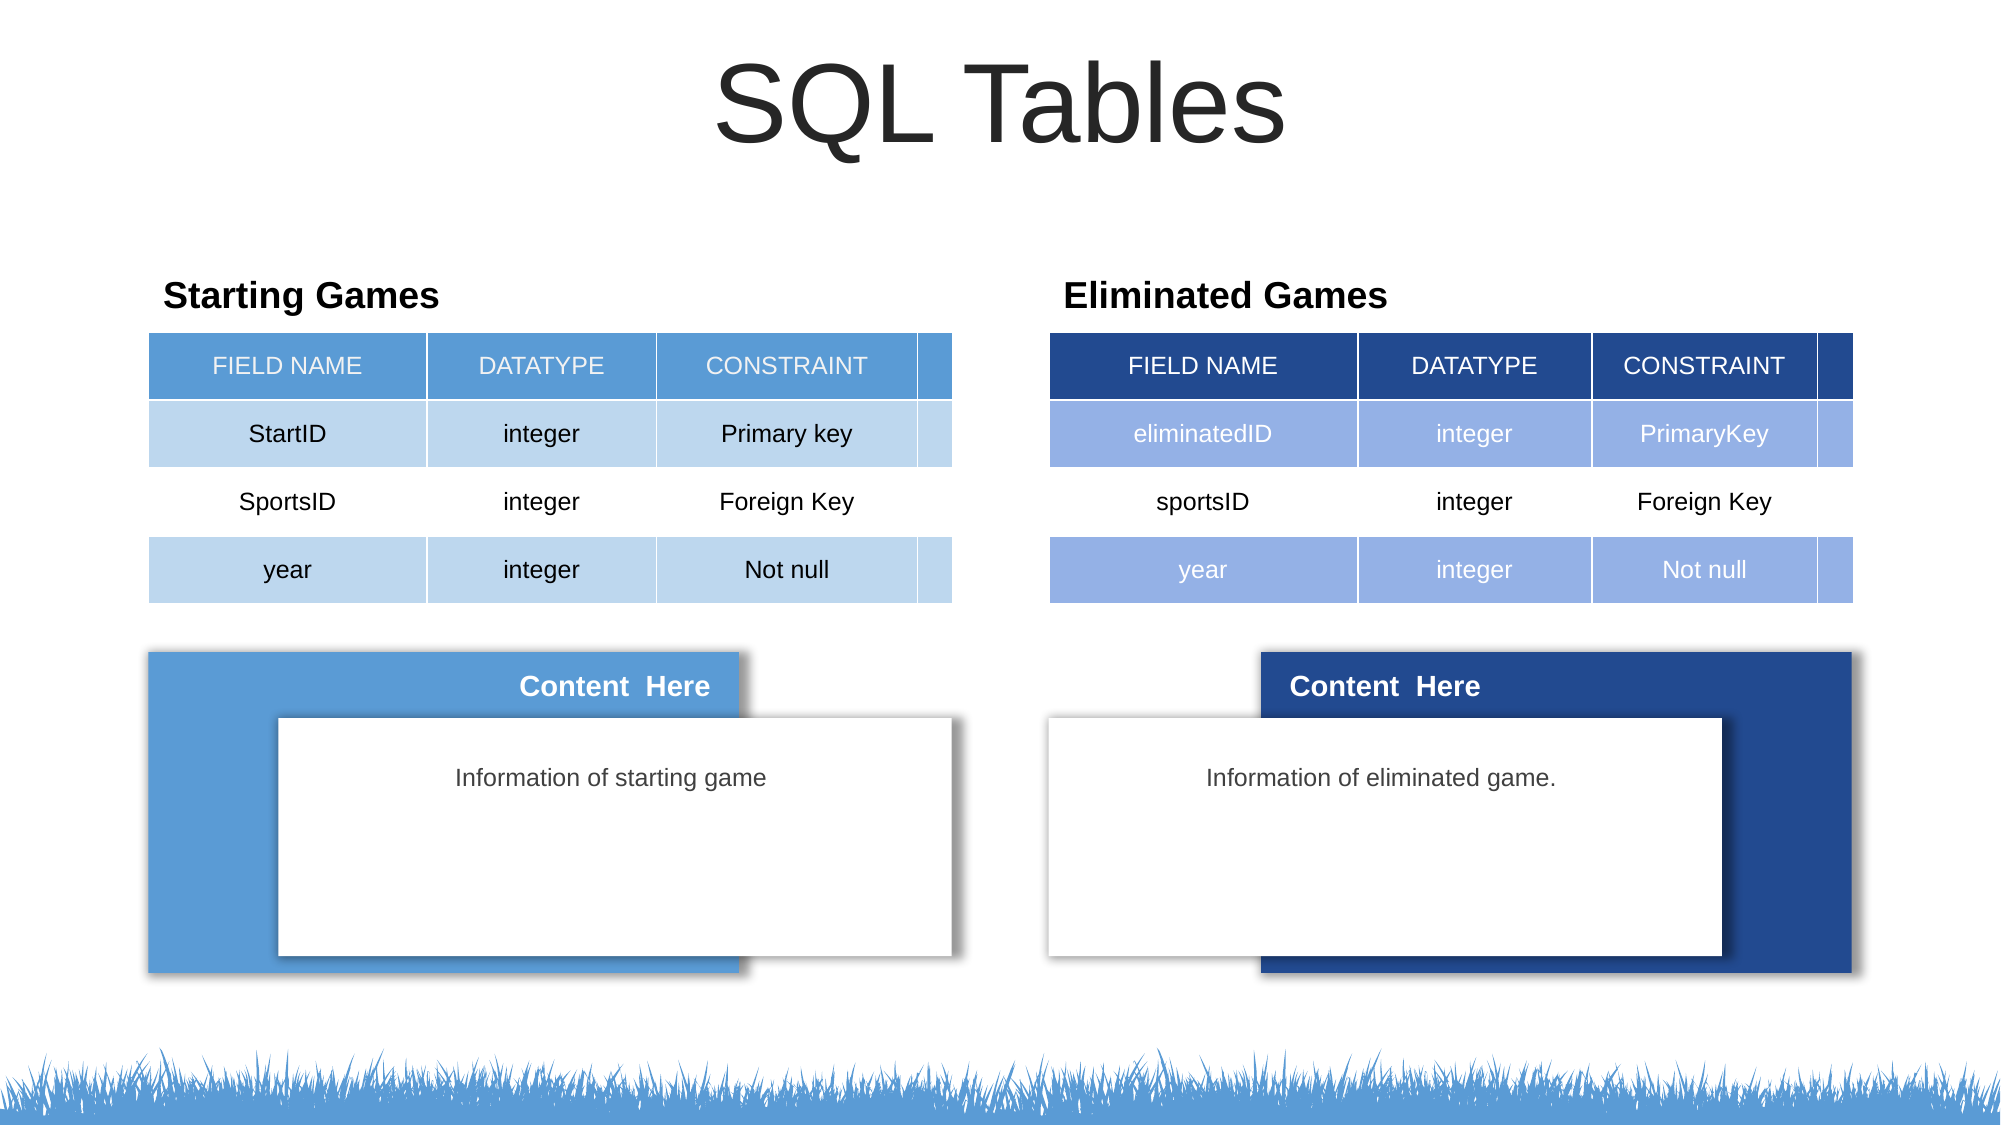

SQL Tables
Starting Games
Eliminated Games
| FIELD NAME | DATATYPE | CONSTRAINT |  |
| --- | --- | --- | --- |
| StartID | integer | Primary key |  |
| SportsID | integer | Foreign Key |  |
| year | integer | Not null |  |
| FIELD NAME | DATATYPE | CONSTRAINT |  |
| --- | --- | --- | --- |
| eliminatedID | integer | PrimaryKey |  |
| sportsID | integer | Foreign Key |  |
| year | integer | Not null |  |

Content  Here
Content  Here

Information of starting game
Information of eliminated game.